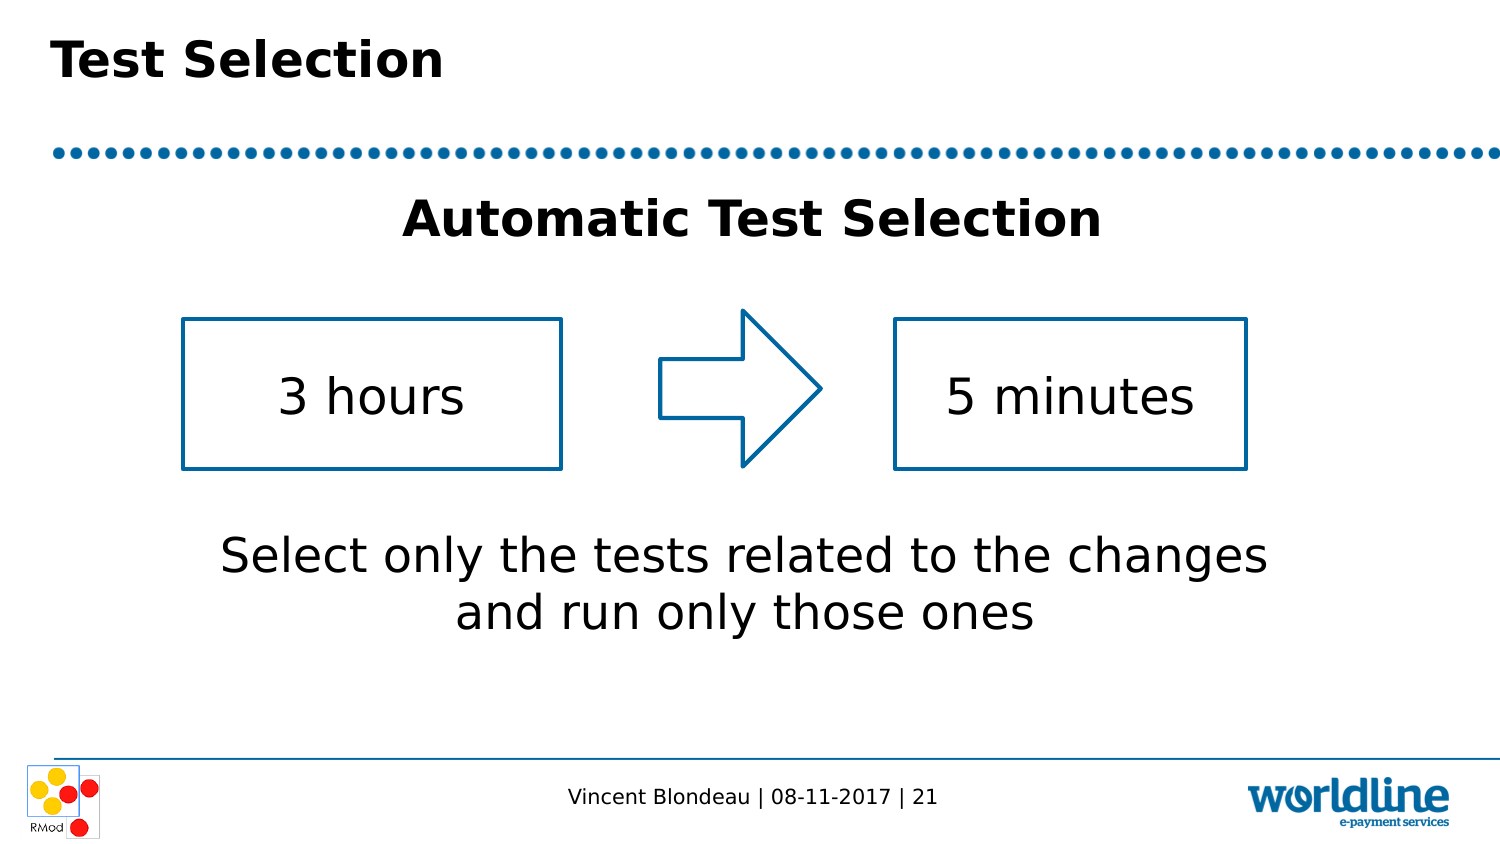

# Test Selection
Automatic Test Selection

Select only the tests related to the changes
and run only those ones

3 hours
5 minutes